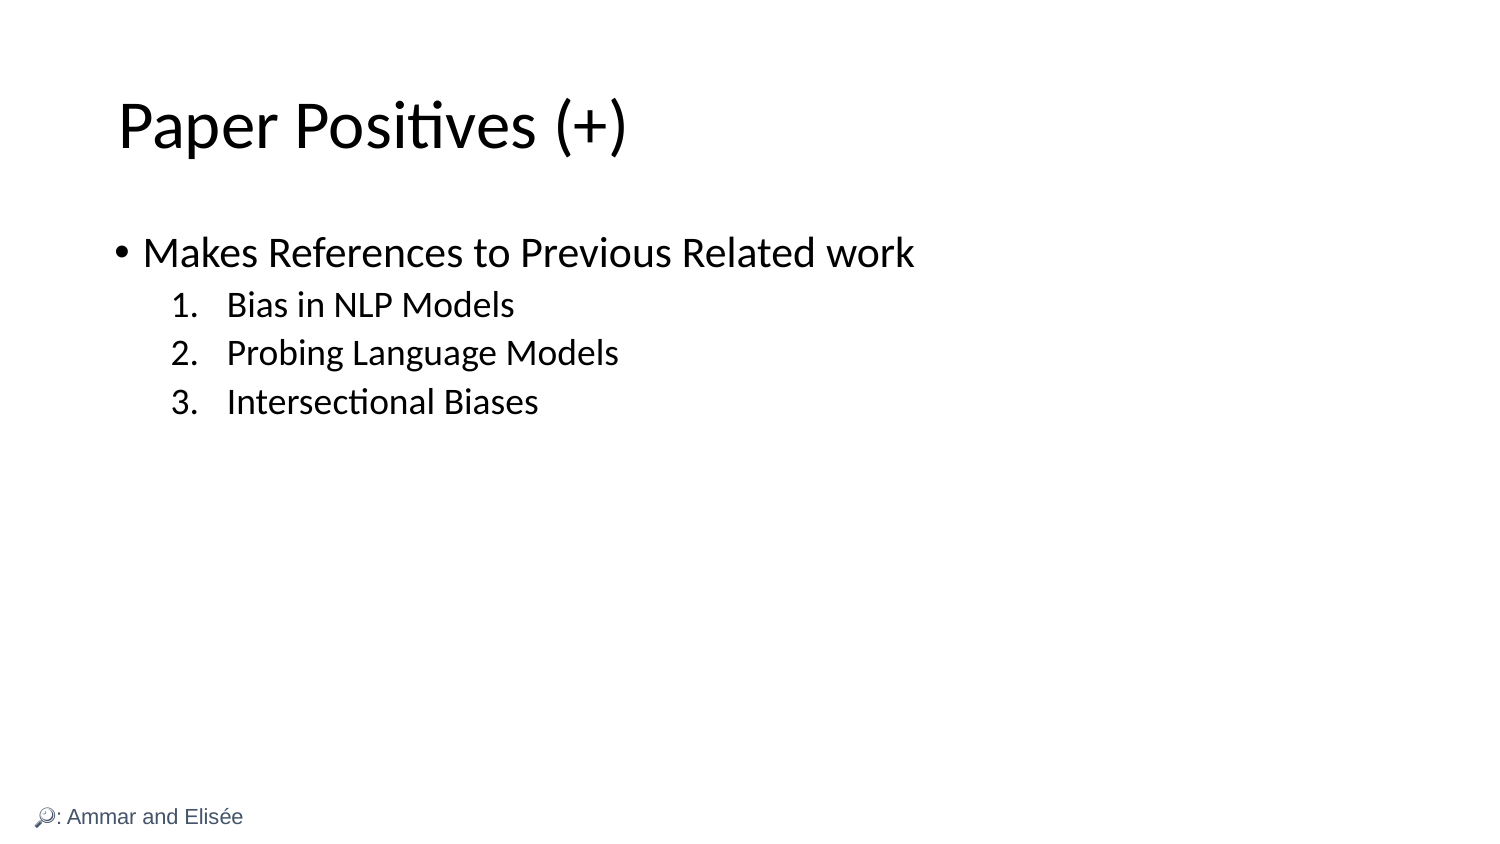

# Paper Positives (+)
Makes References to Previous Related work
Bias in NLP Models
Probing Language Models
Intersectional Biases

🔎: Ammar and Elisée